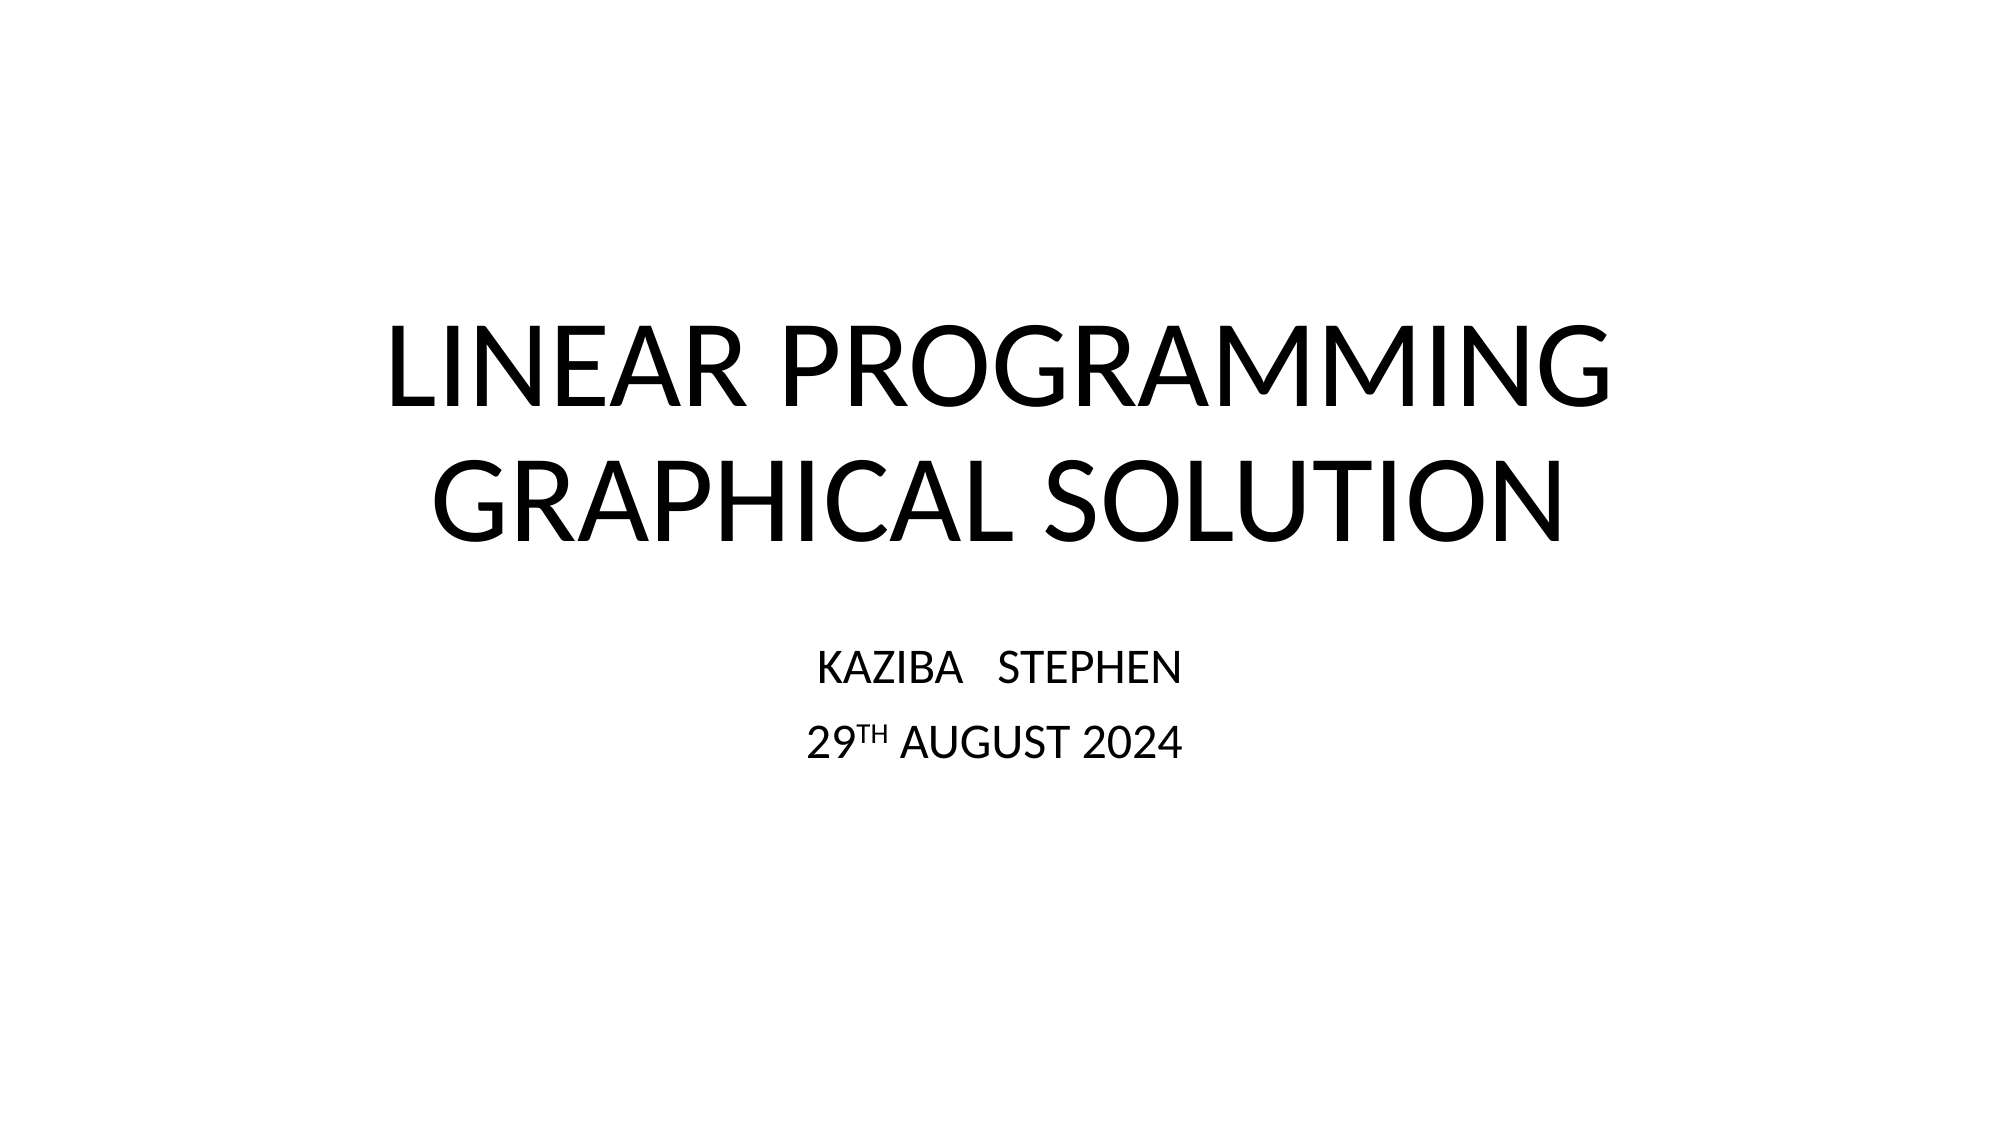

# LINEAR PROGRAMMING GRAPHICAL SOLUTION
KAZIBA   STEPHEN
29TH AUGUST 2024